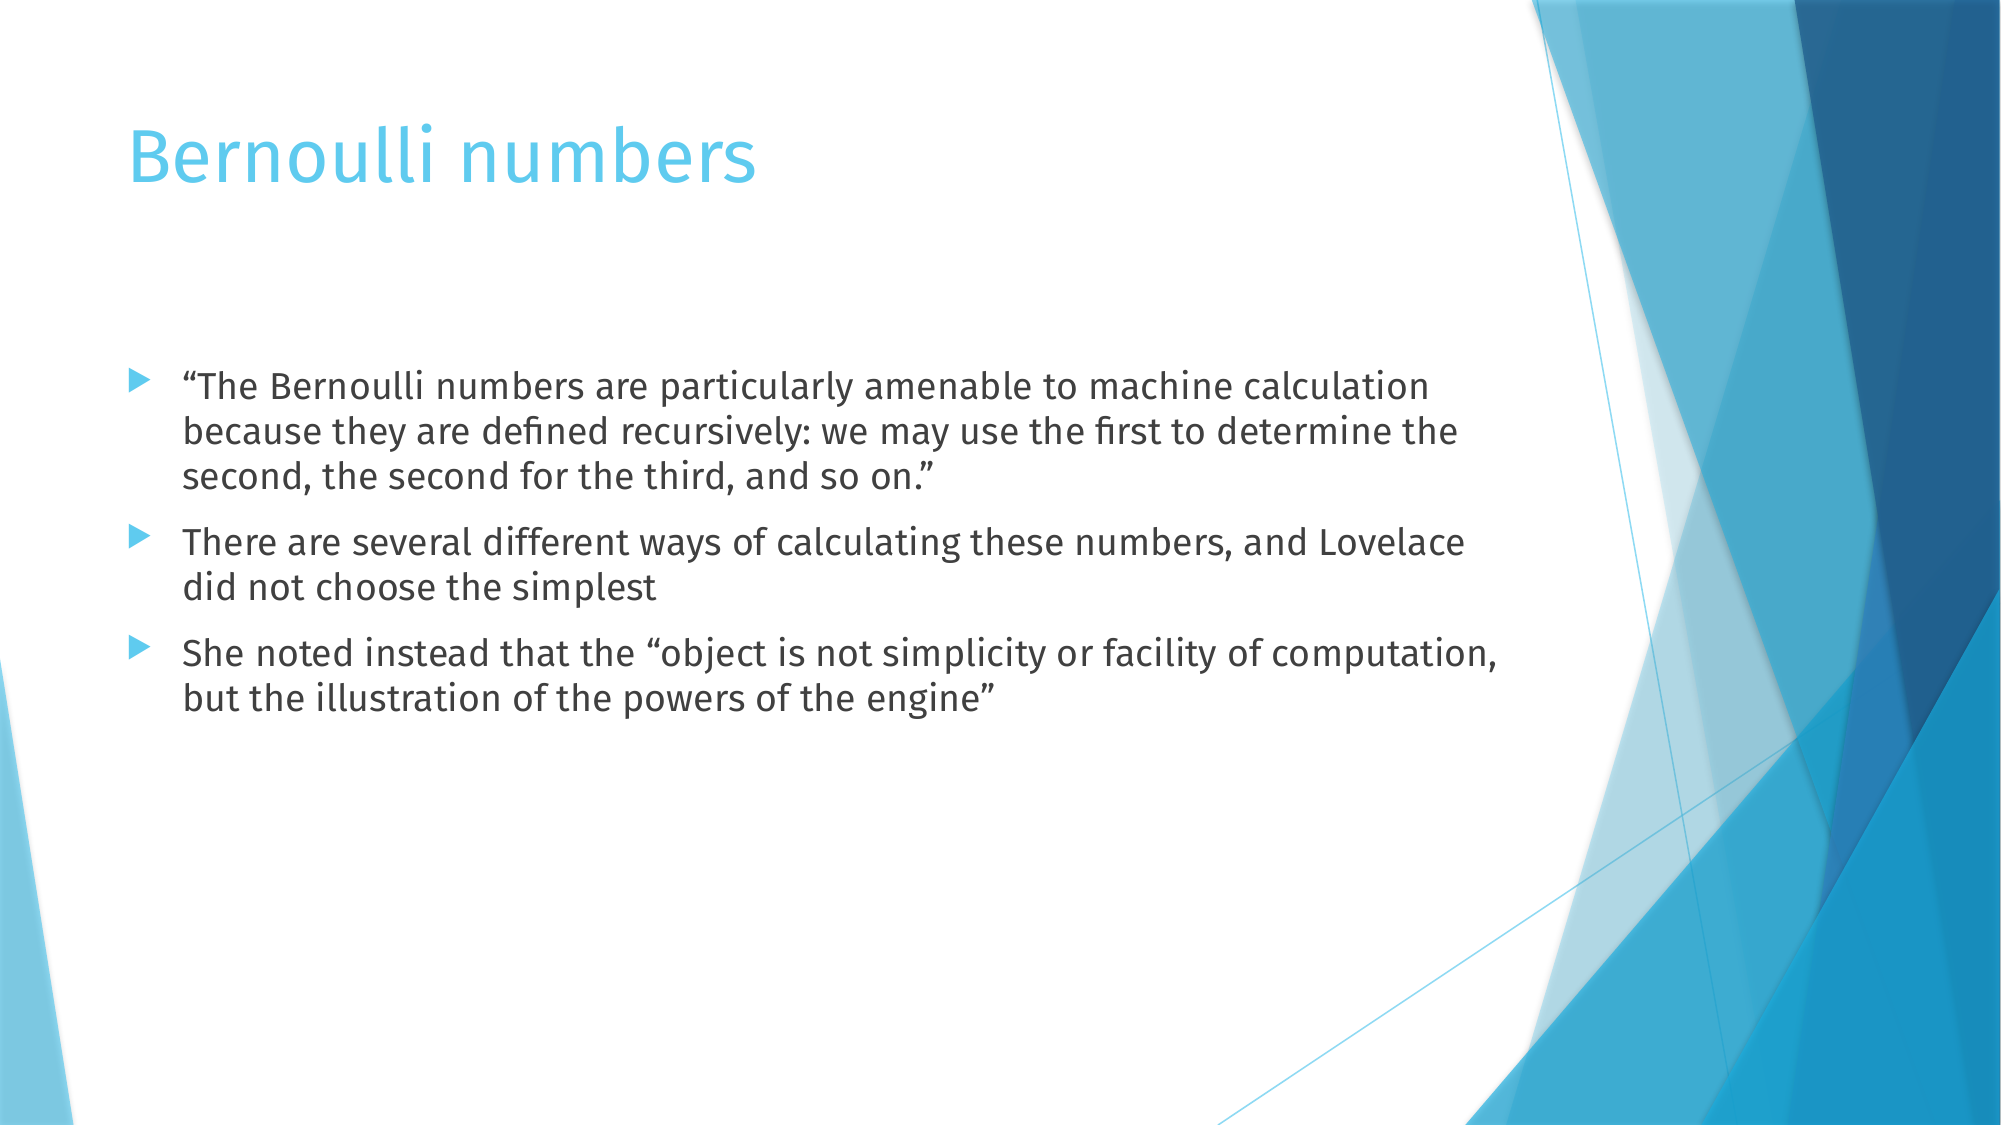

# Bernoulli numbers
“The Bernoulli numbers are particularly amenable to machine calculation because they are defined recursively: we may use the first to determine the second, the second for the third, and so on.”
There are several different ways of calculating these numbers, and Lovelace did not choose the simplest
She noted instead that the “object is not simplicity or facility of computation, but the illustration of the powers of the engine”